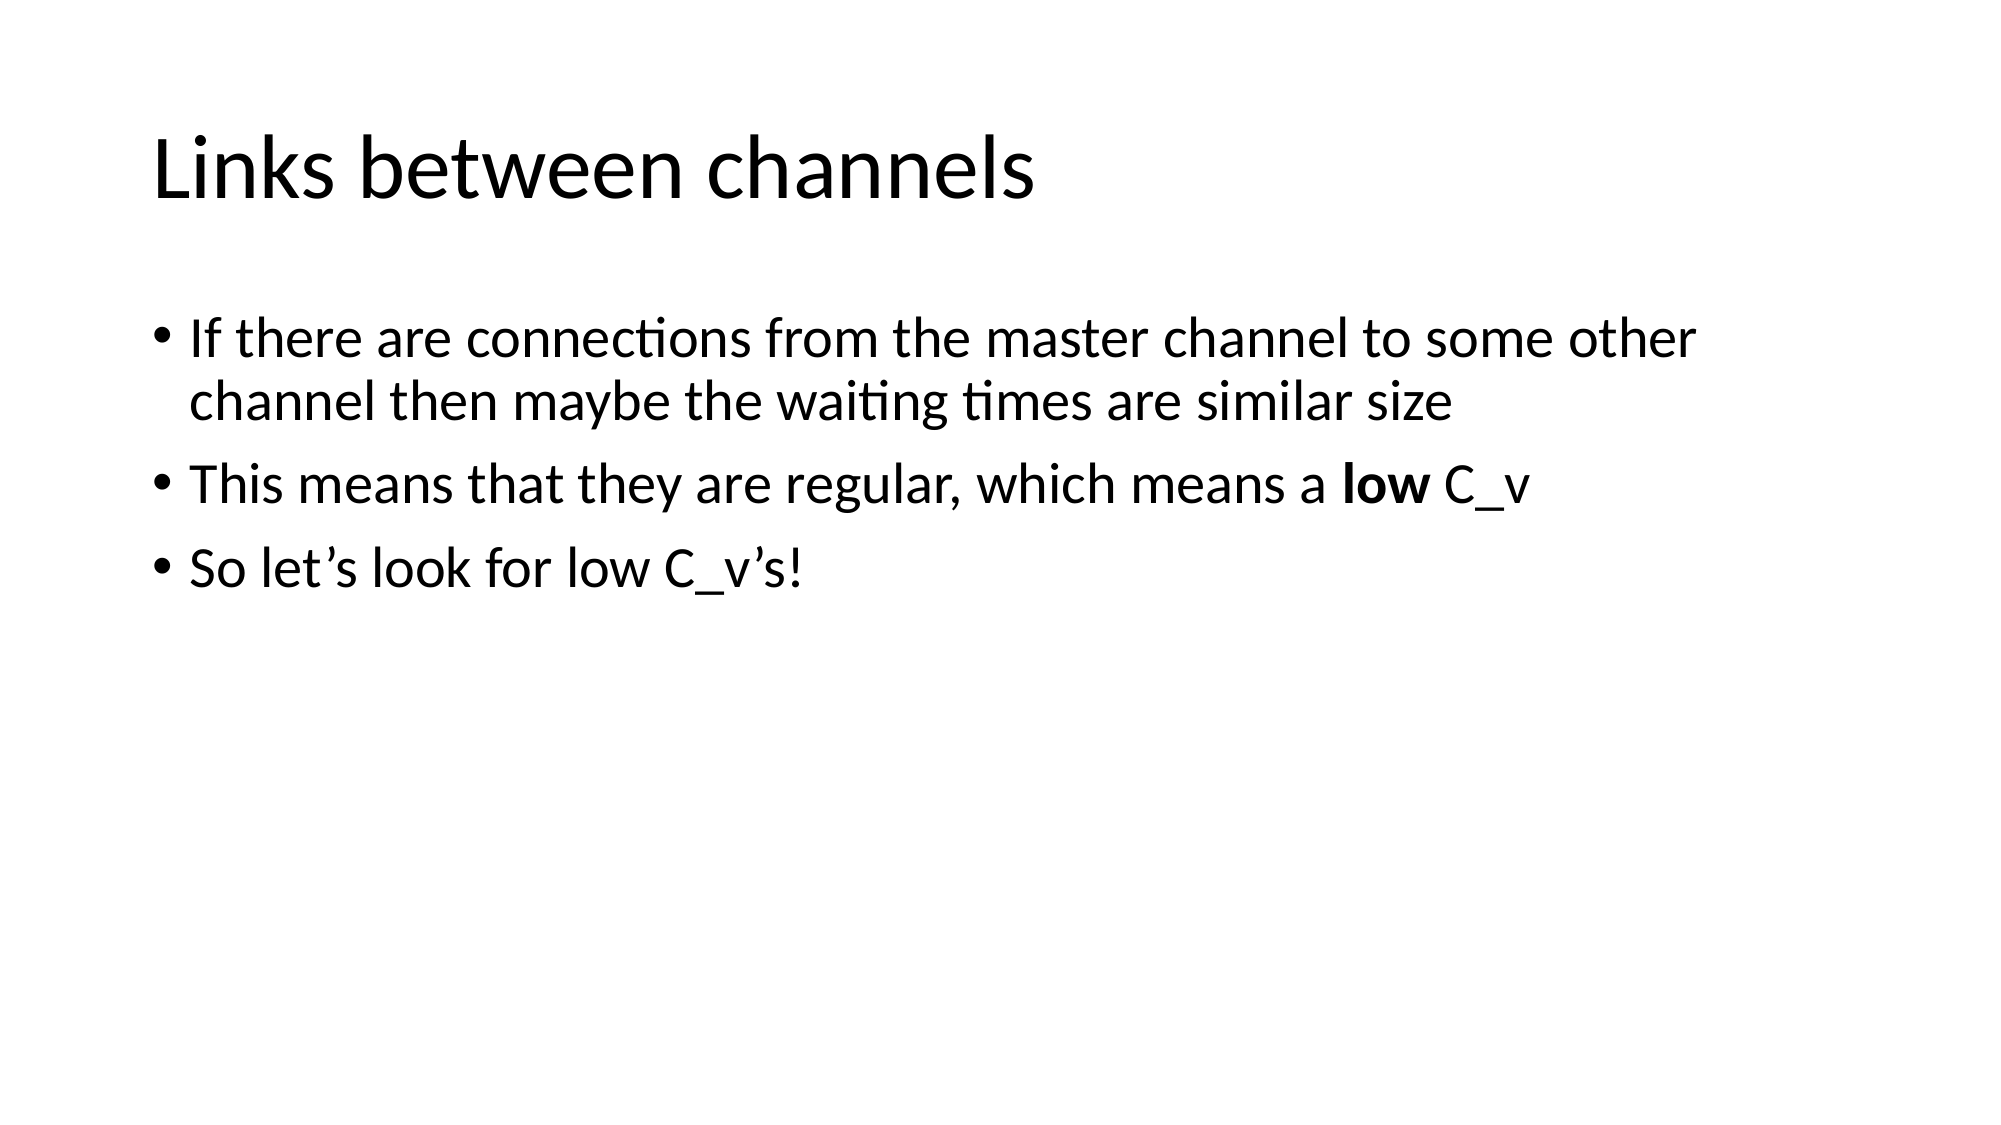

# Links between channels
If there are connections from the master channel to some other channel then maybe the waiting times are similar size
This means that they are regular, which means a low C_v
So let’s look for low C_v’s!